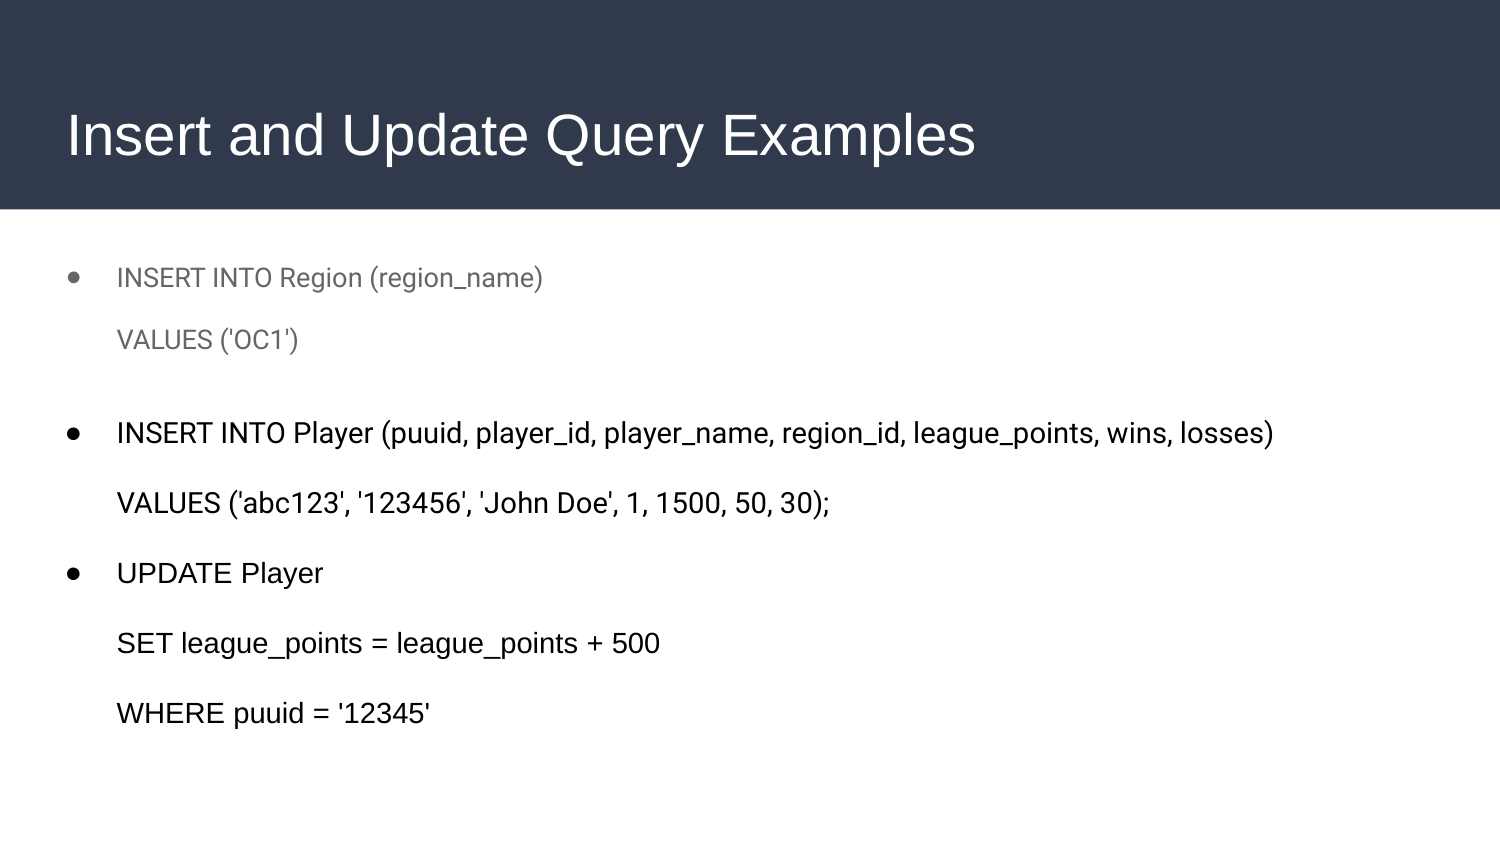

# Insert and Update Query Examples
INSERT INTO Region (region_name)
VALUES ('OC1')
INSERT INTO Player (puuid, player_id, player_name, region_id, league_points, wins, losses)
VALUES ('abc123', '123456', 'John Doe', 1, 1500, 50, 30);
UPDATE Player
SET league_points = league_points + 500
WHERE puuid = '12345'